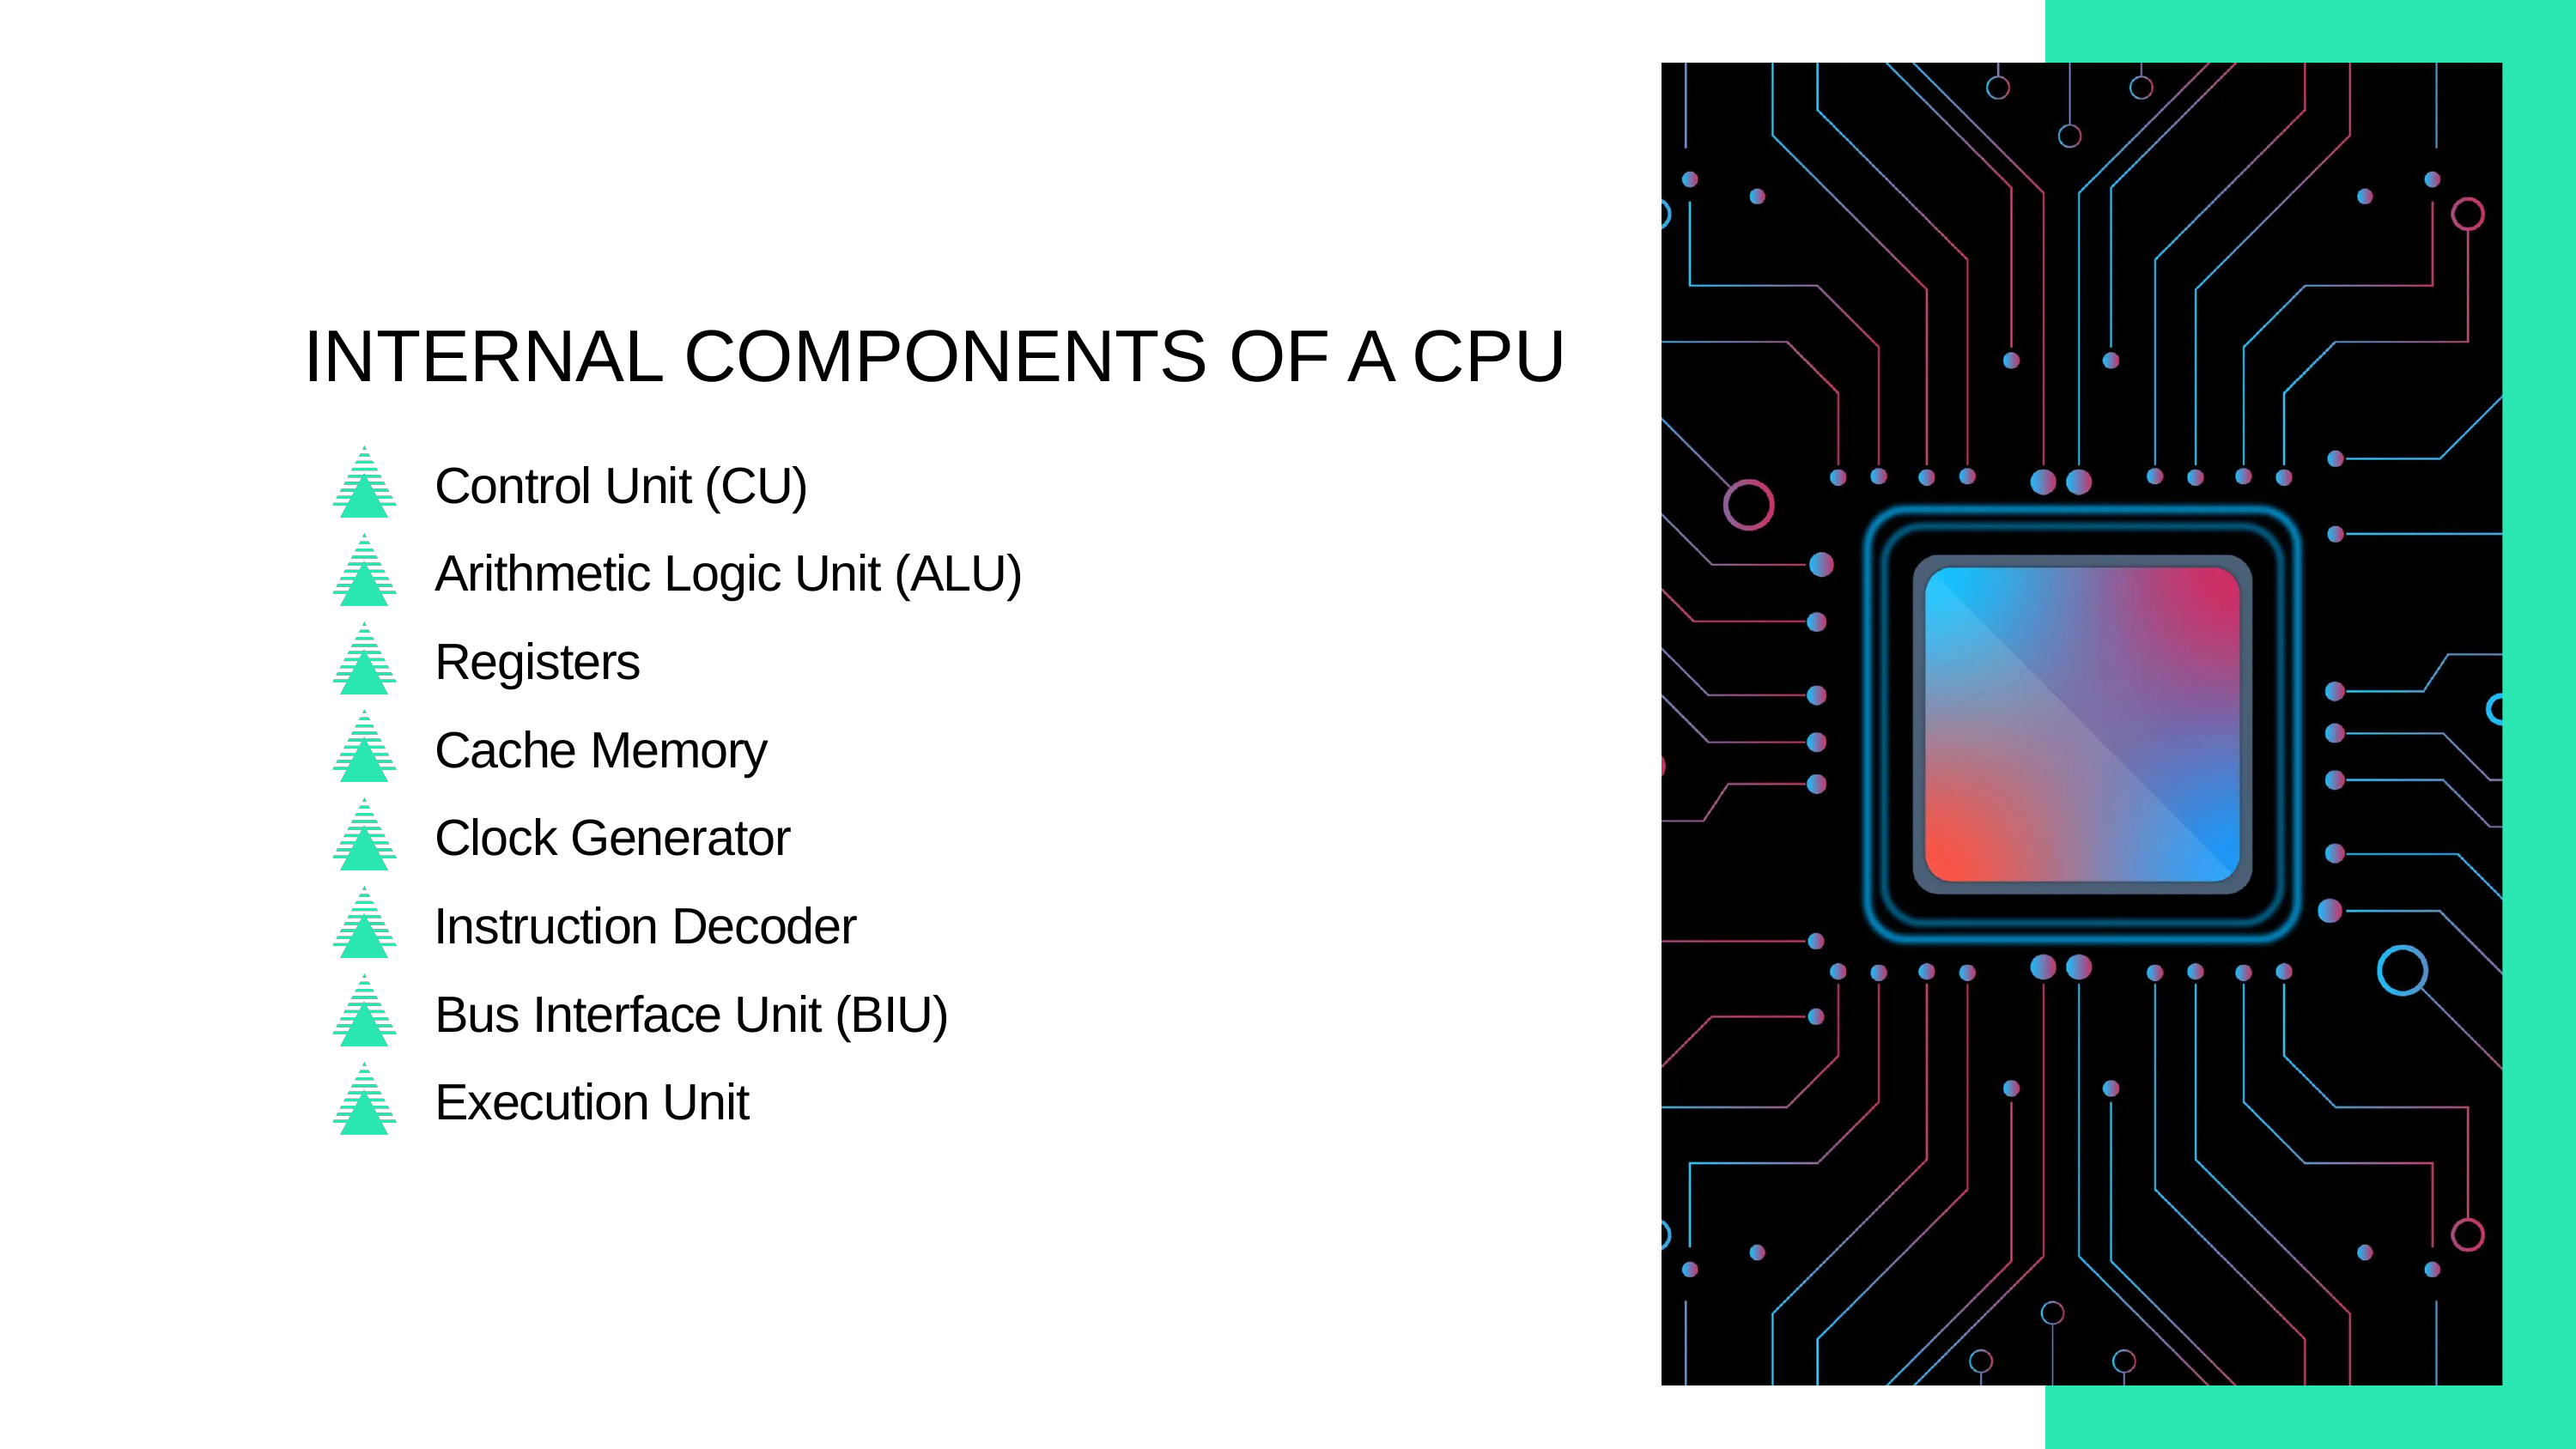

INTERNAL COMPONENTS OF A CPU
Control Unit (CU)

Arithmetic Logic Unit (ALU)

Registers

Cache Memory

Clock Generator

Instruction Decoder

Bus Interface Unit (BIU)

Execution Unit